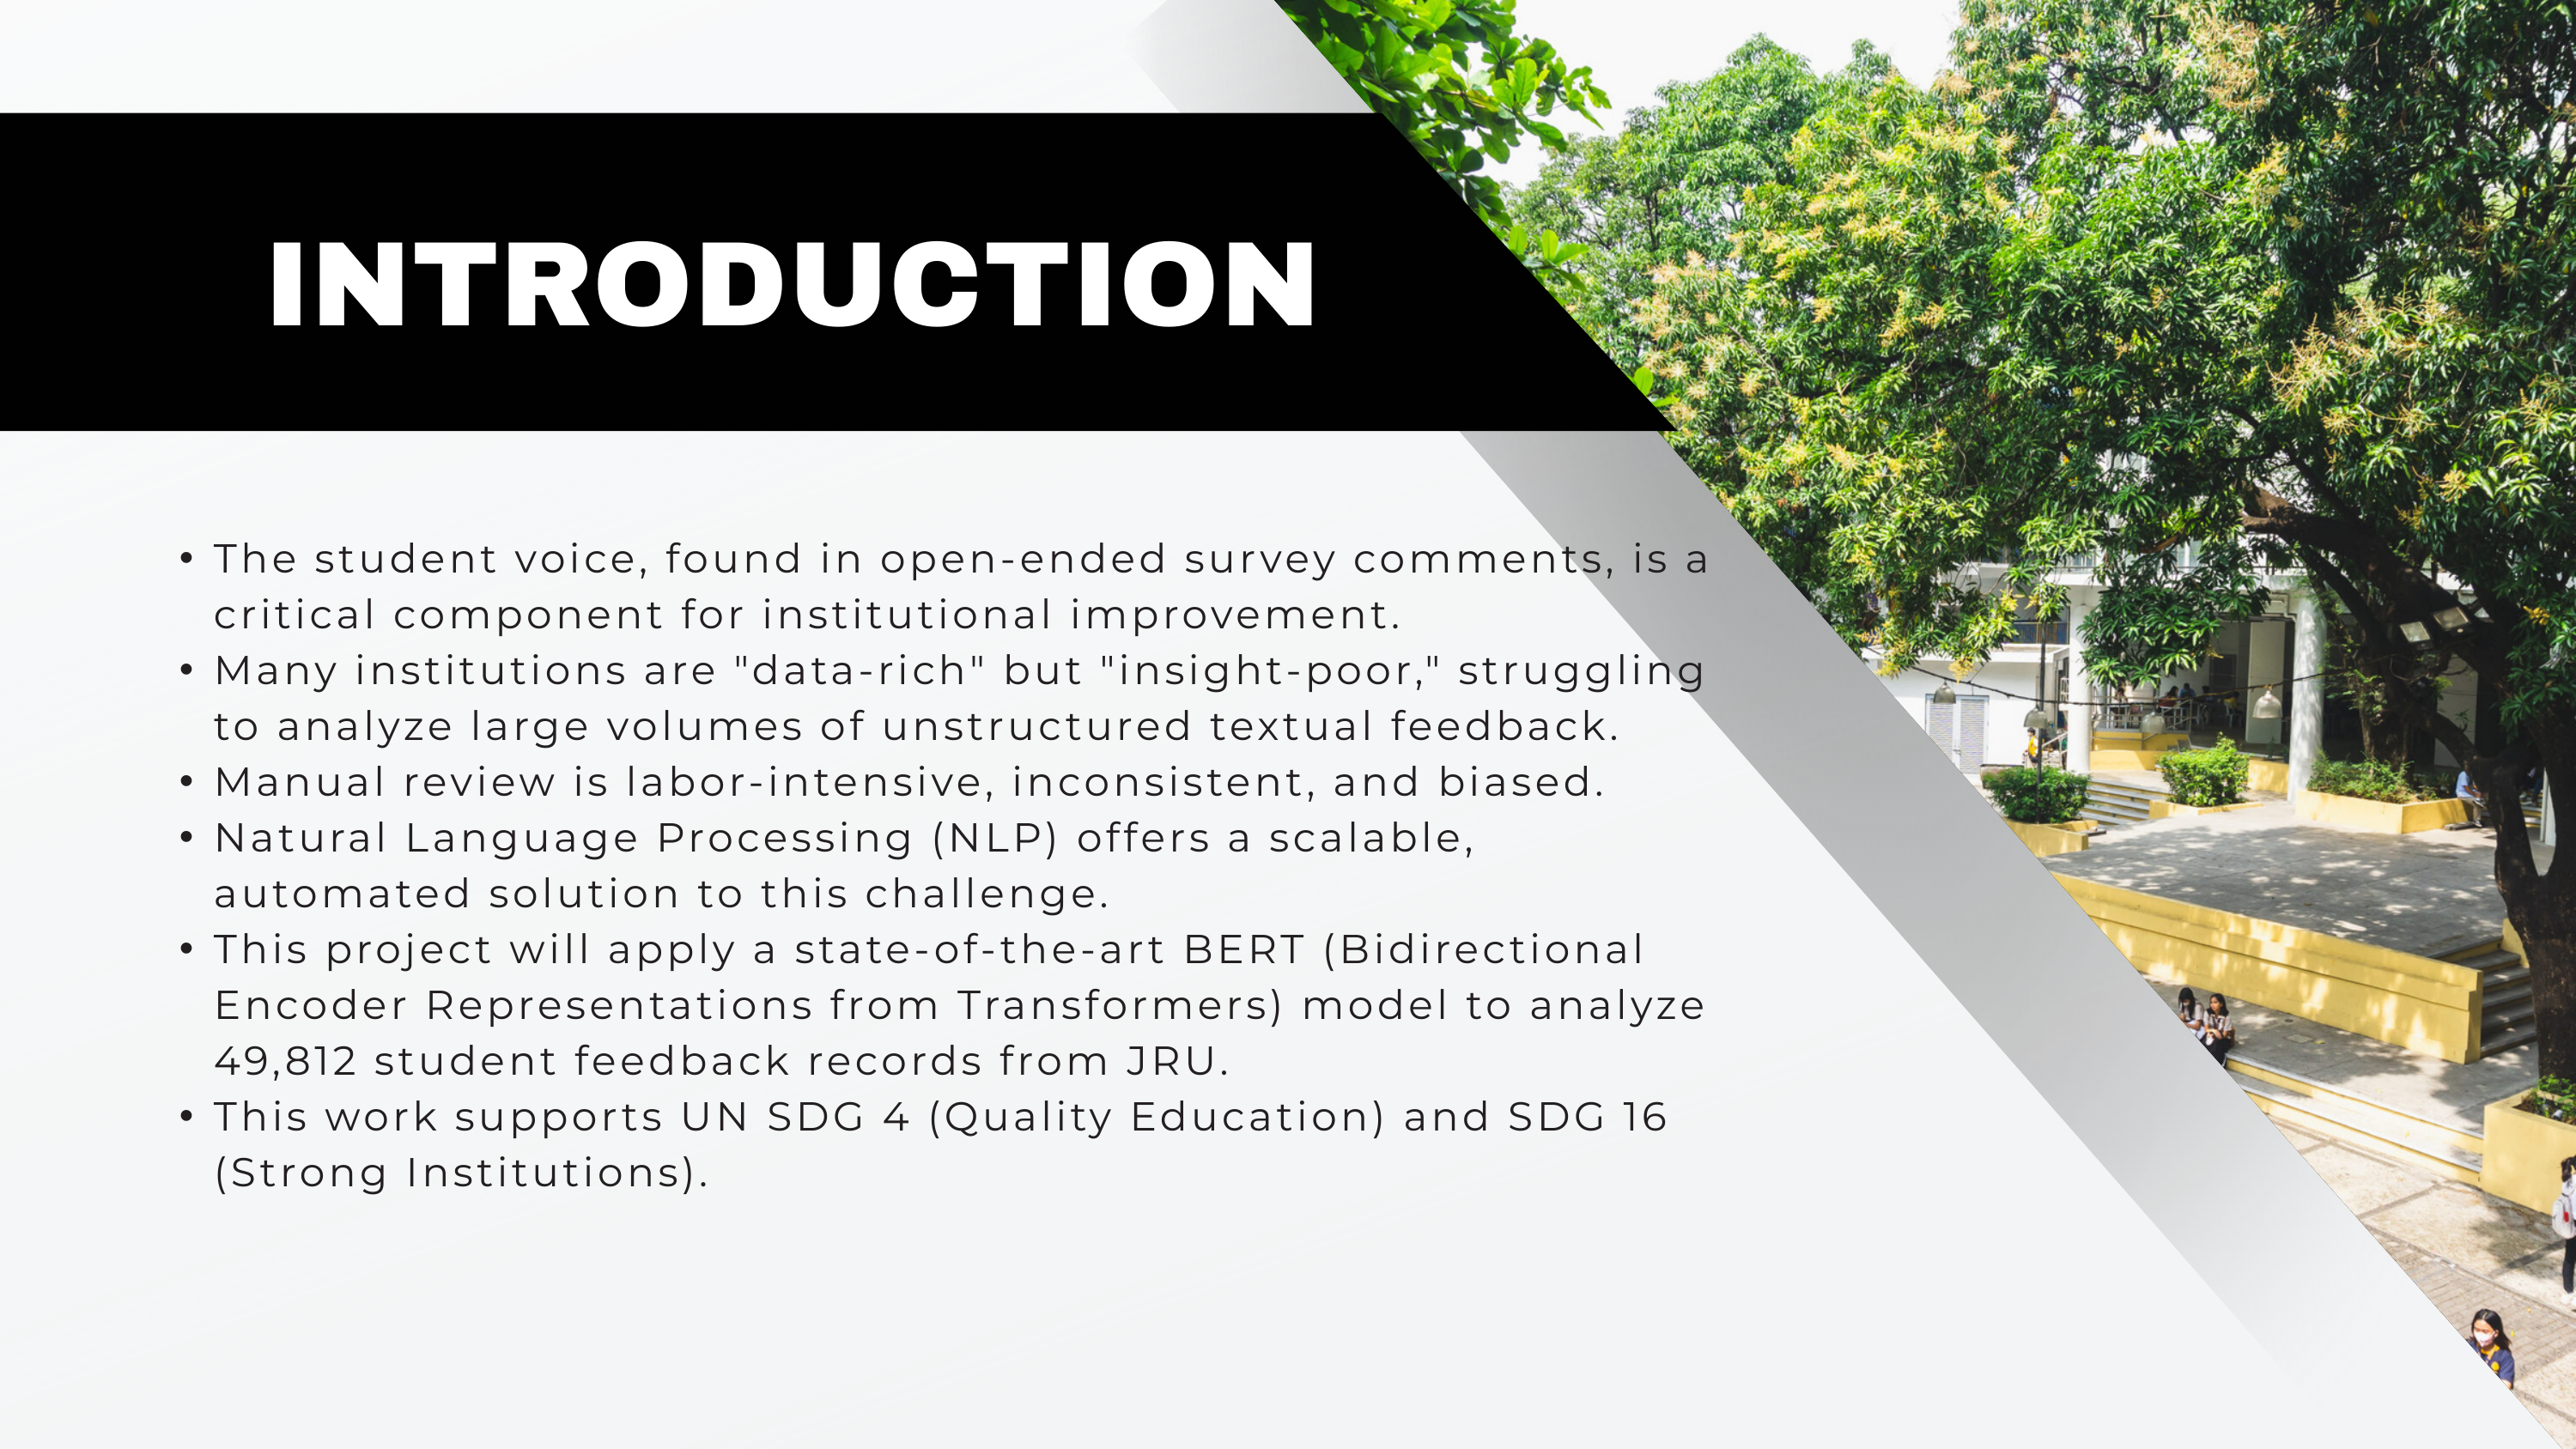

INTRODUCTION
The student voice, found in open-ended survey comments, is a critical component for institutional improvement.
Many institutions are "data-rich" but "insight-poor," struggling to analyze large volumes of unstructured textual feedback.
Manual review is labor-intensive, inconsistent, and biased.
Natural Language Processing (NLP) offers a scalable, automated solution to this challenge.
This project will apply a state-of-the-art BERT (Bidirectional Encoder Representations from Transformers) model to analyze 49,812 student feedback records from JRU.
This work supports UN SDG 4 (Quality Education) and SDG 16 (Strong Institutions).